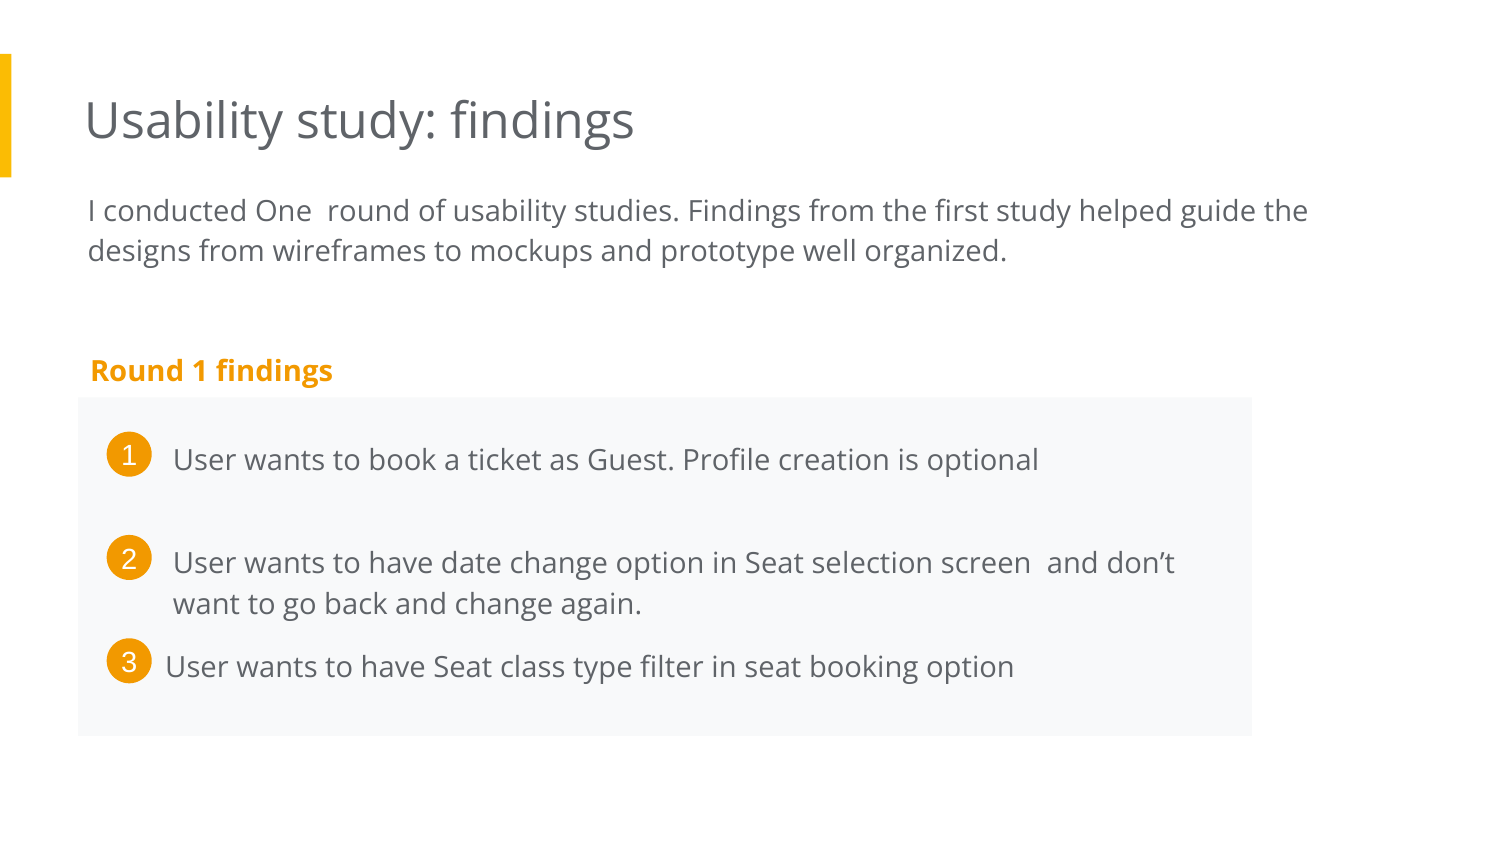

Usability study: findings
I conducted One  round of usability studies. Findings from the first study helped guide the designs from wireframes to mockups and prototype well organized.
Round 1 findings

User wants to book a ticket as Guest. Profile creation is optional
1
User wants to have date change option in Seat selection screen  and don’t want to go back and change again.
2
User wants to have Seat class type filter in seat booking option
3